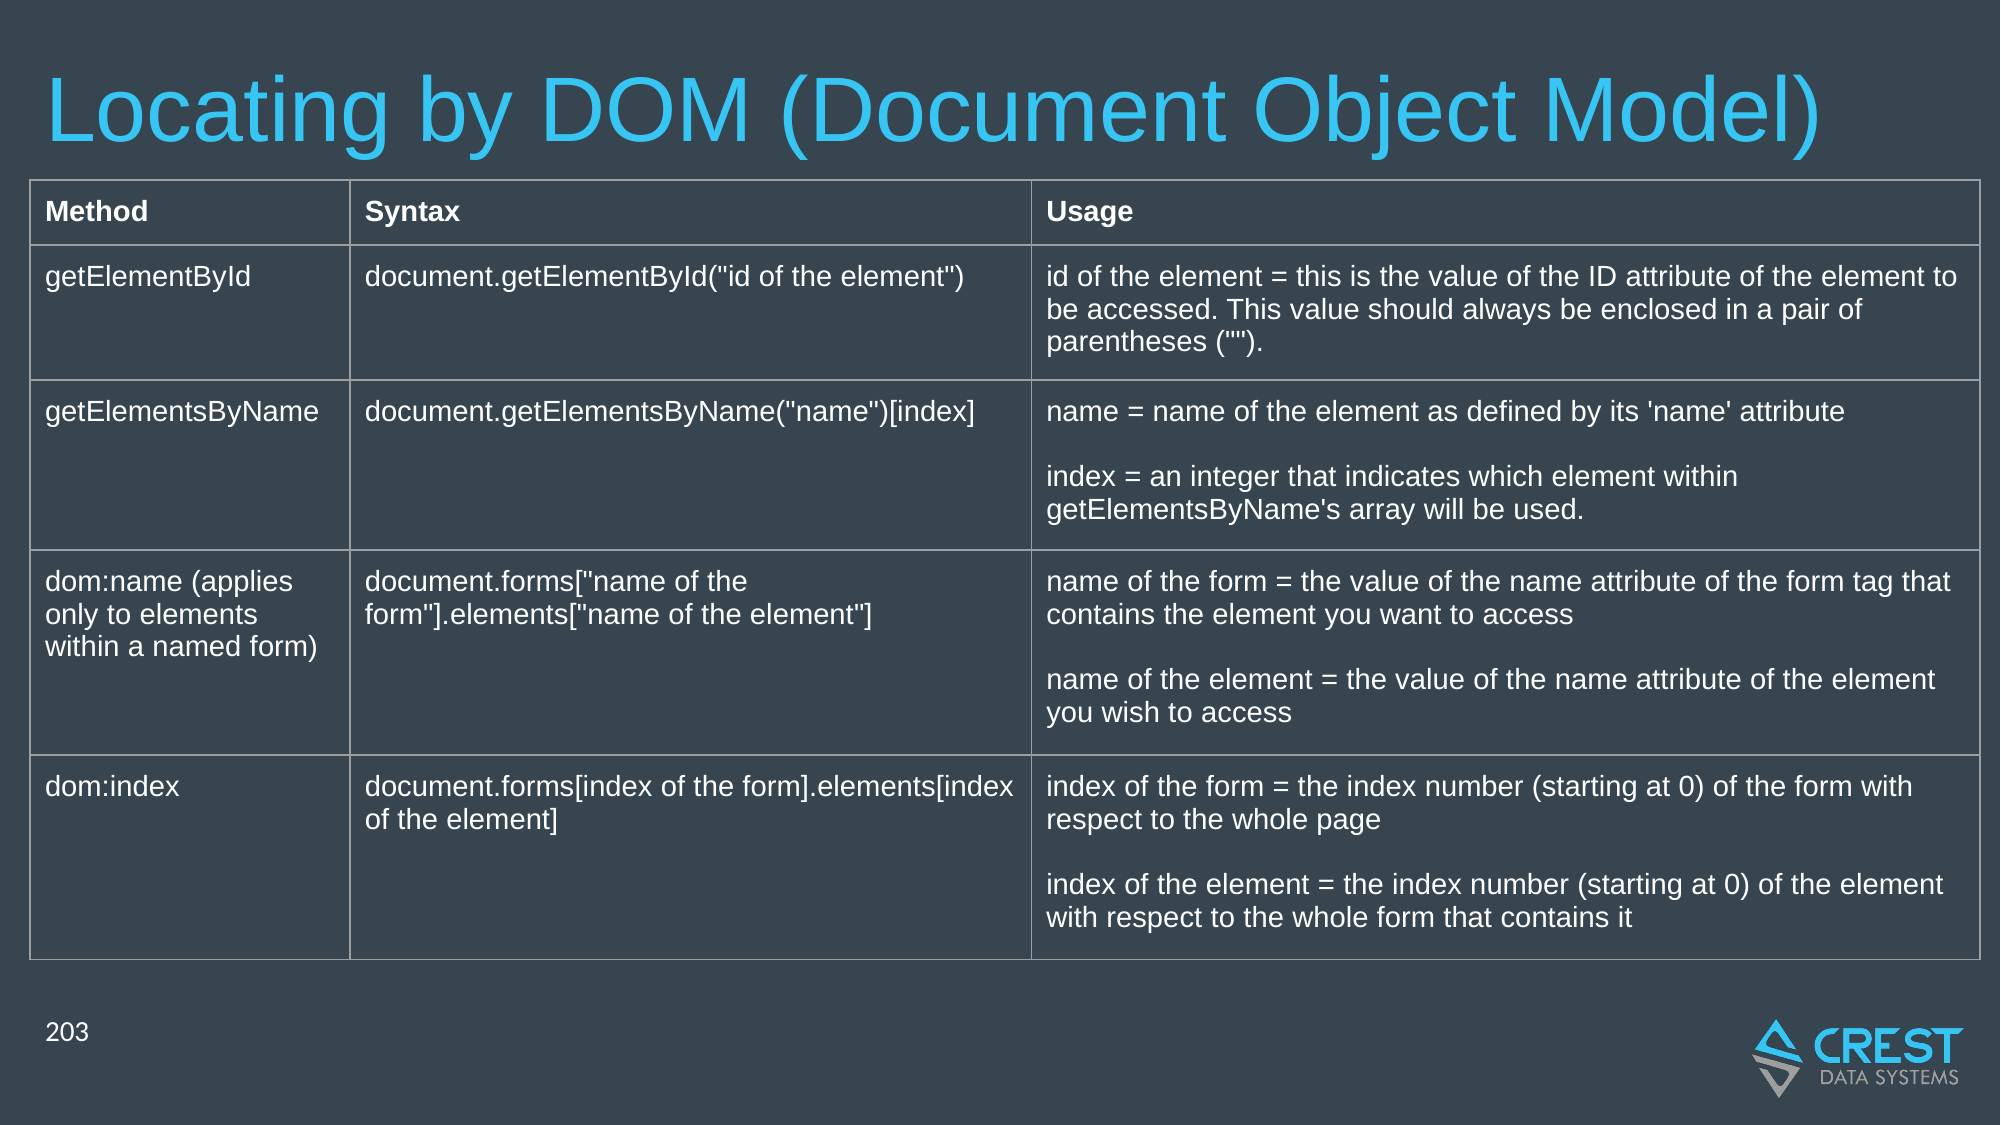

# Locating by DOM (Document Object Model)
| Method | Syntax | Usage |
| --- | --- | --- |
| getElementById | document.getElementById("id of the element") | id of the element = this is the value of the ID attribute of the element to be accessed. This value should always be enclosed in a pair of parentheses (""). |
| getElementsByName | document.getElementsByName("name")[index] | name = name of the element as defined by its 'name' attribute index = an integer that indicates which element within getElementsByName's array will be used. |
| dom:name (applies only to elements within a named form) | document.forms["name of the form"].elements["name of the element"] | name of the form = the value of the name attribute of the form tag that contains the element you want to access name of the element = the value of the name attribute of the element you wish to access |
| dom:index | document.forms[index of the form].elements[index of the element] | index of the form = the index number (starting at 0) of the form with respect to the whole page index of the element = the index number (starting at 0) of the element with respect to the whole form that contains it |
203